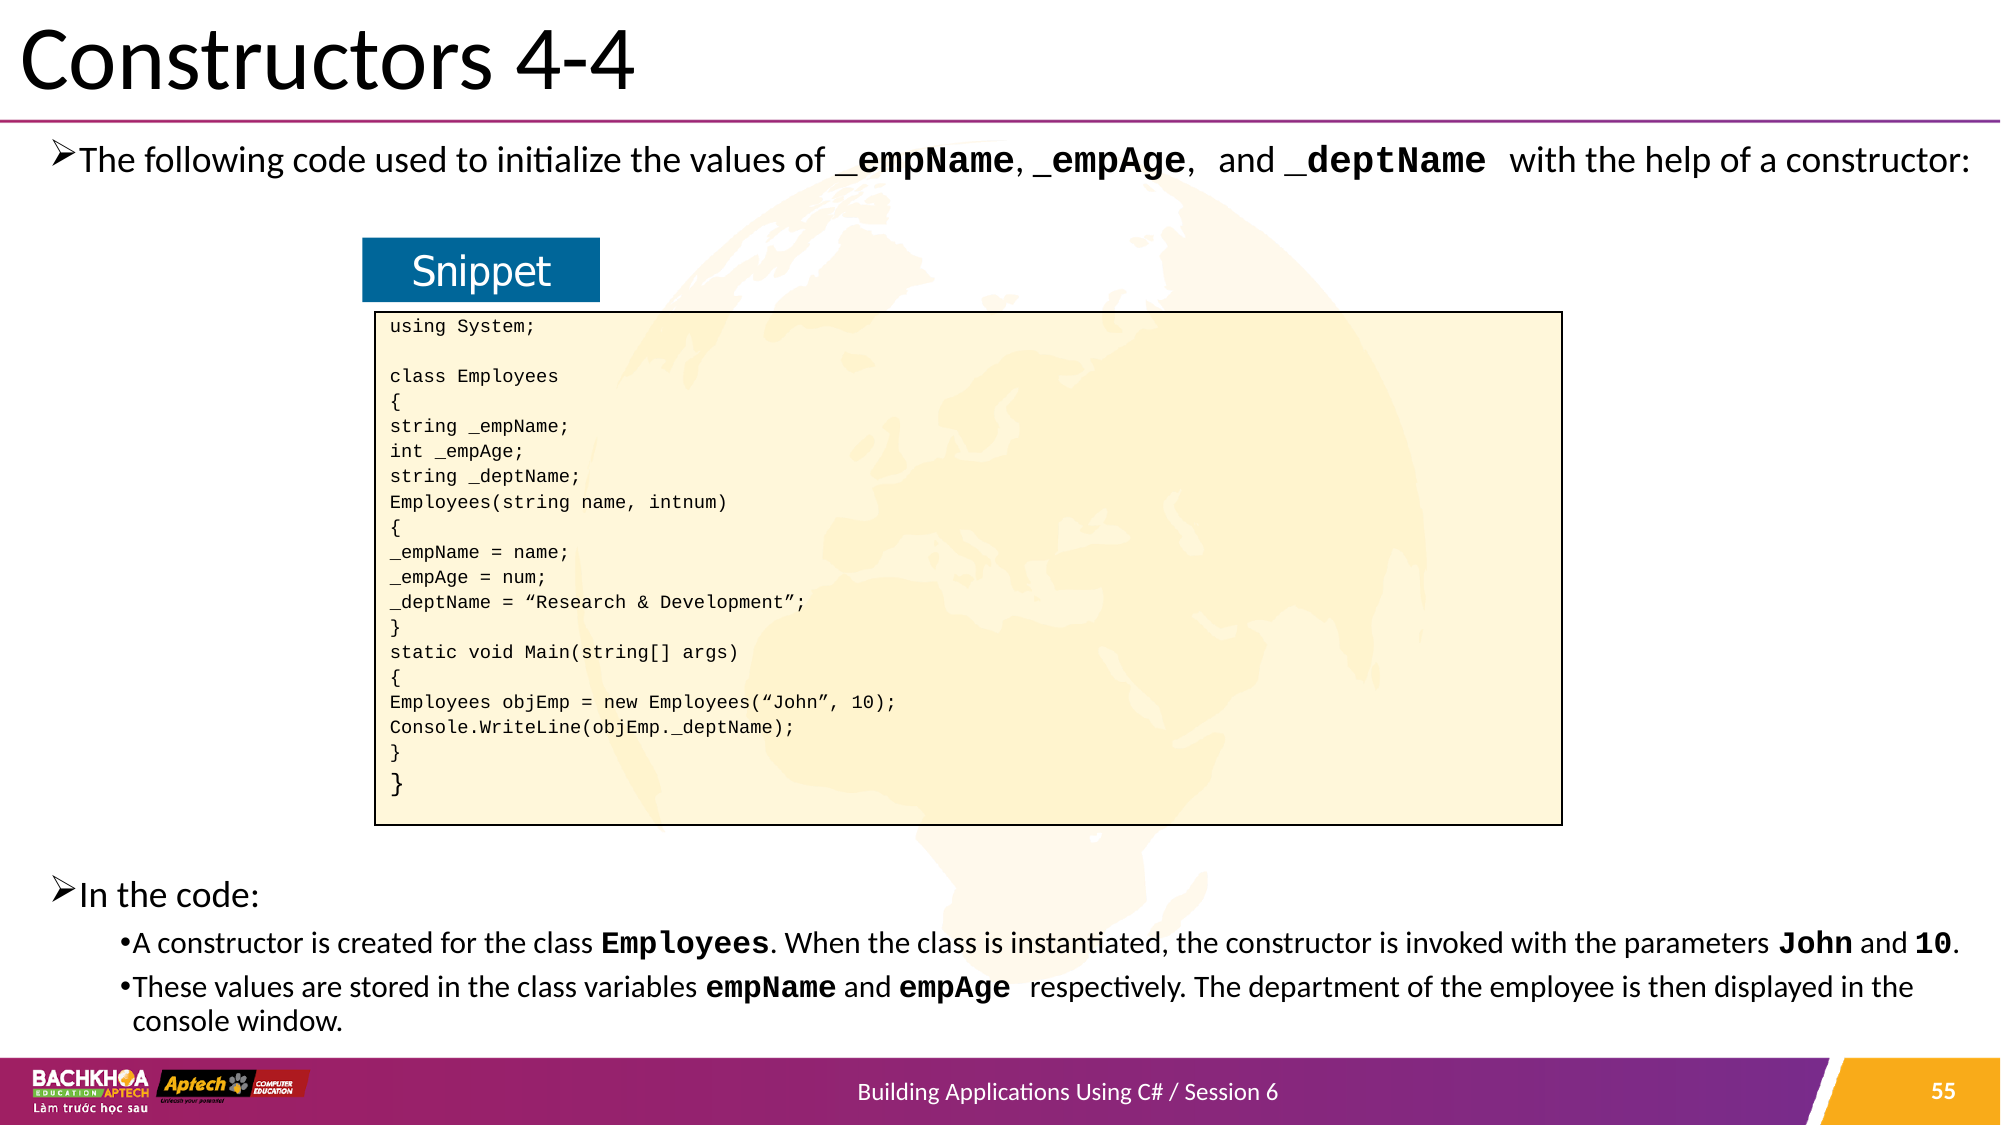

# Constructors 4-4
The following code used to initialize the values of _empName, _empAge, and _deptName with the help of a constructor:

In the code:
A constructor is created for the class Employees. When the class is instantiated, the constructor is invoked with the parameters John and 10.
These values are stored in the class variables empName and empAge respectively. The department of the employee is then displayed in the console window.

Snippet
using System;

class Employees
{
string _empName;
int _empAge;
string _deptName;
Employees(string name, intnum)
{
_empName = name;
_empAge = num;
_deptName = “Research & Development”;
}
static void Main(string[] args)
{
Employees objEmp = new Employees(“John”, 10);
Console.WriteLine(objEmp._deptName);
}
}

55
Building Applications Using C# / Session 6